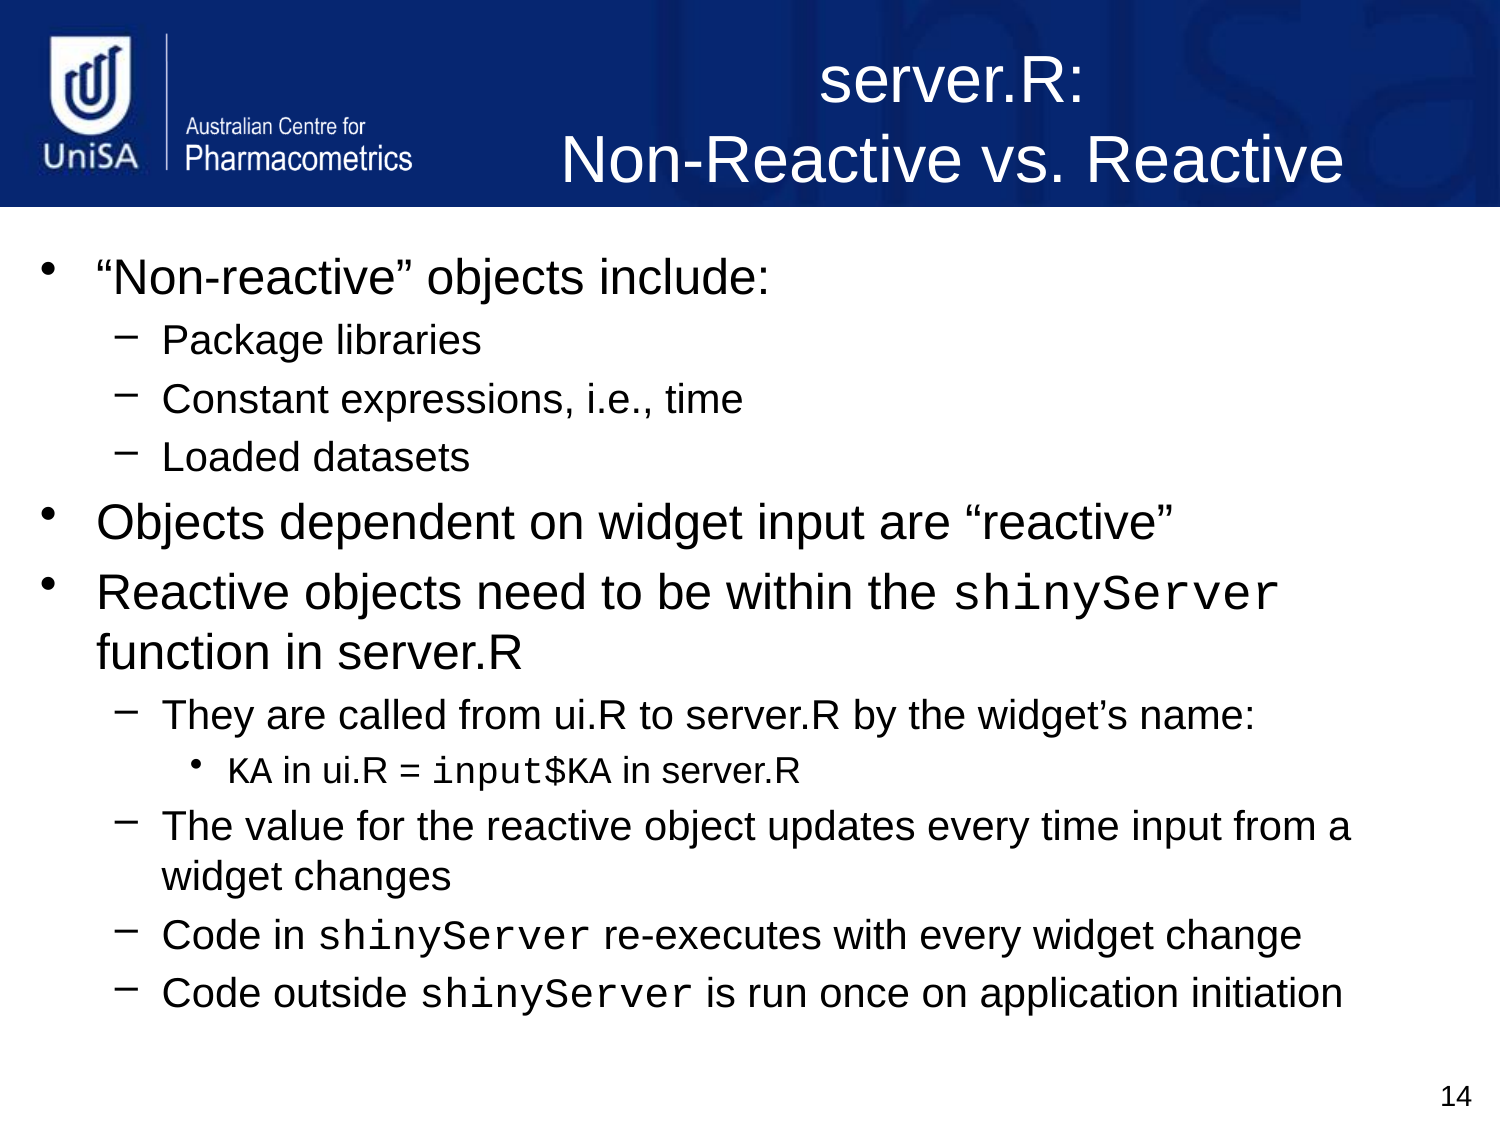

# server.R: Non-Reactive vs. Reactive
“Non-reactive” objects include:
Package libraries
Constant expressions, i.e., time
Loaded datasets
Objects dependent on widget input are “reactive”
Reactive objects need to be within the shinyServer function in server.R
They are called from ui.R to server.R by the widget’s name:
KA in ui.R = input$KA in server.R
The value for the reactive object updates every time input from a widget changes
Code in shinyServer re-executes with every widget change
Code outside shinyServer is run once on application initiation

14